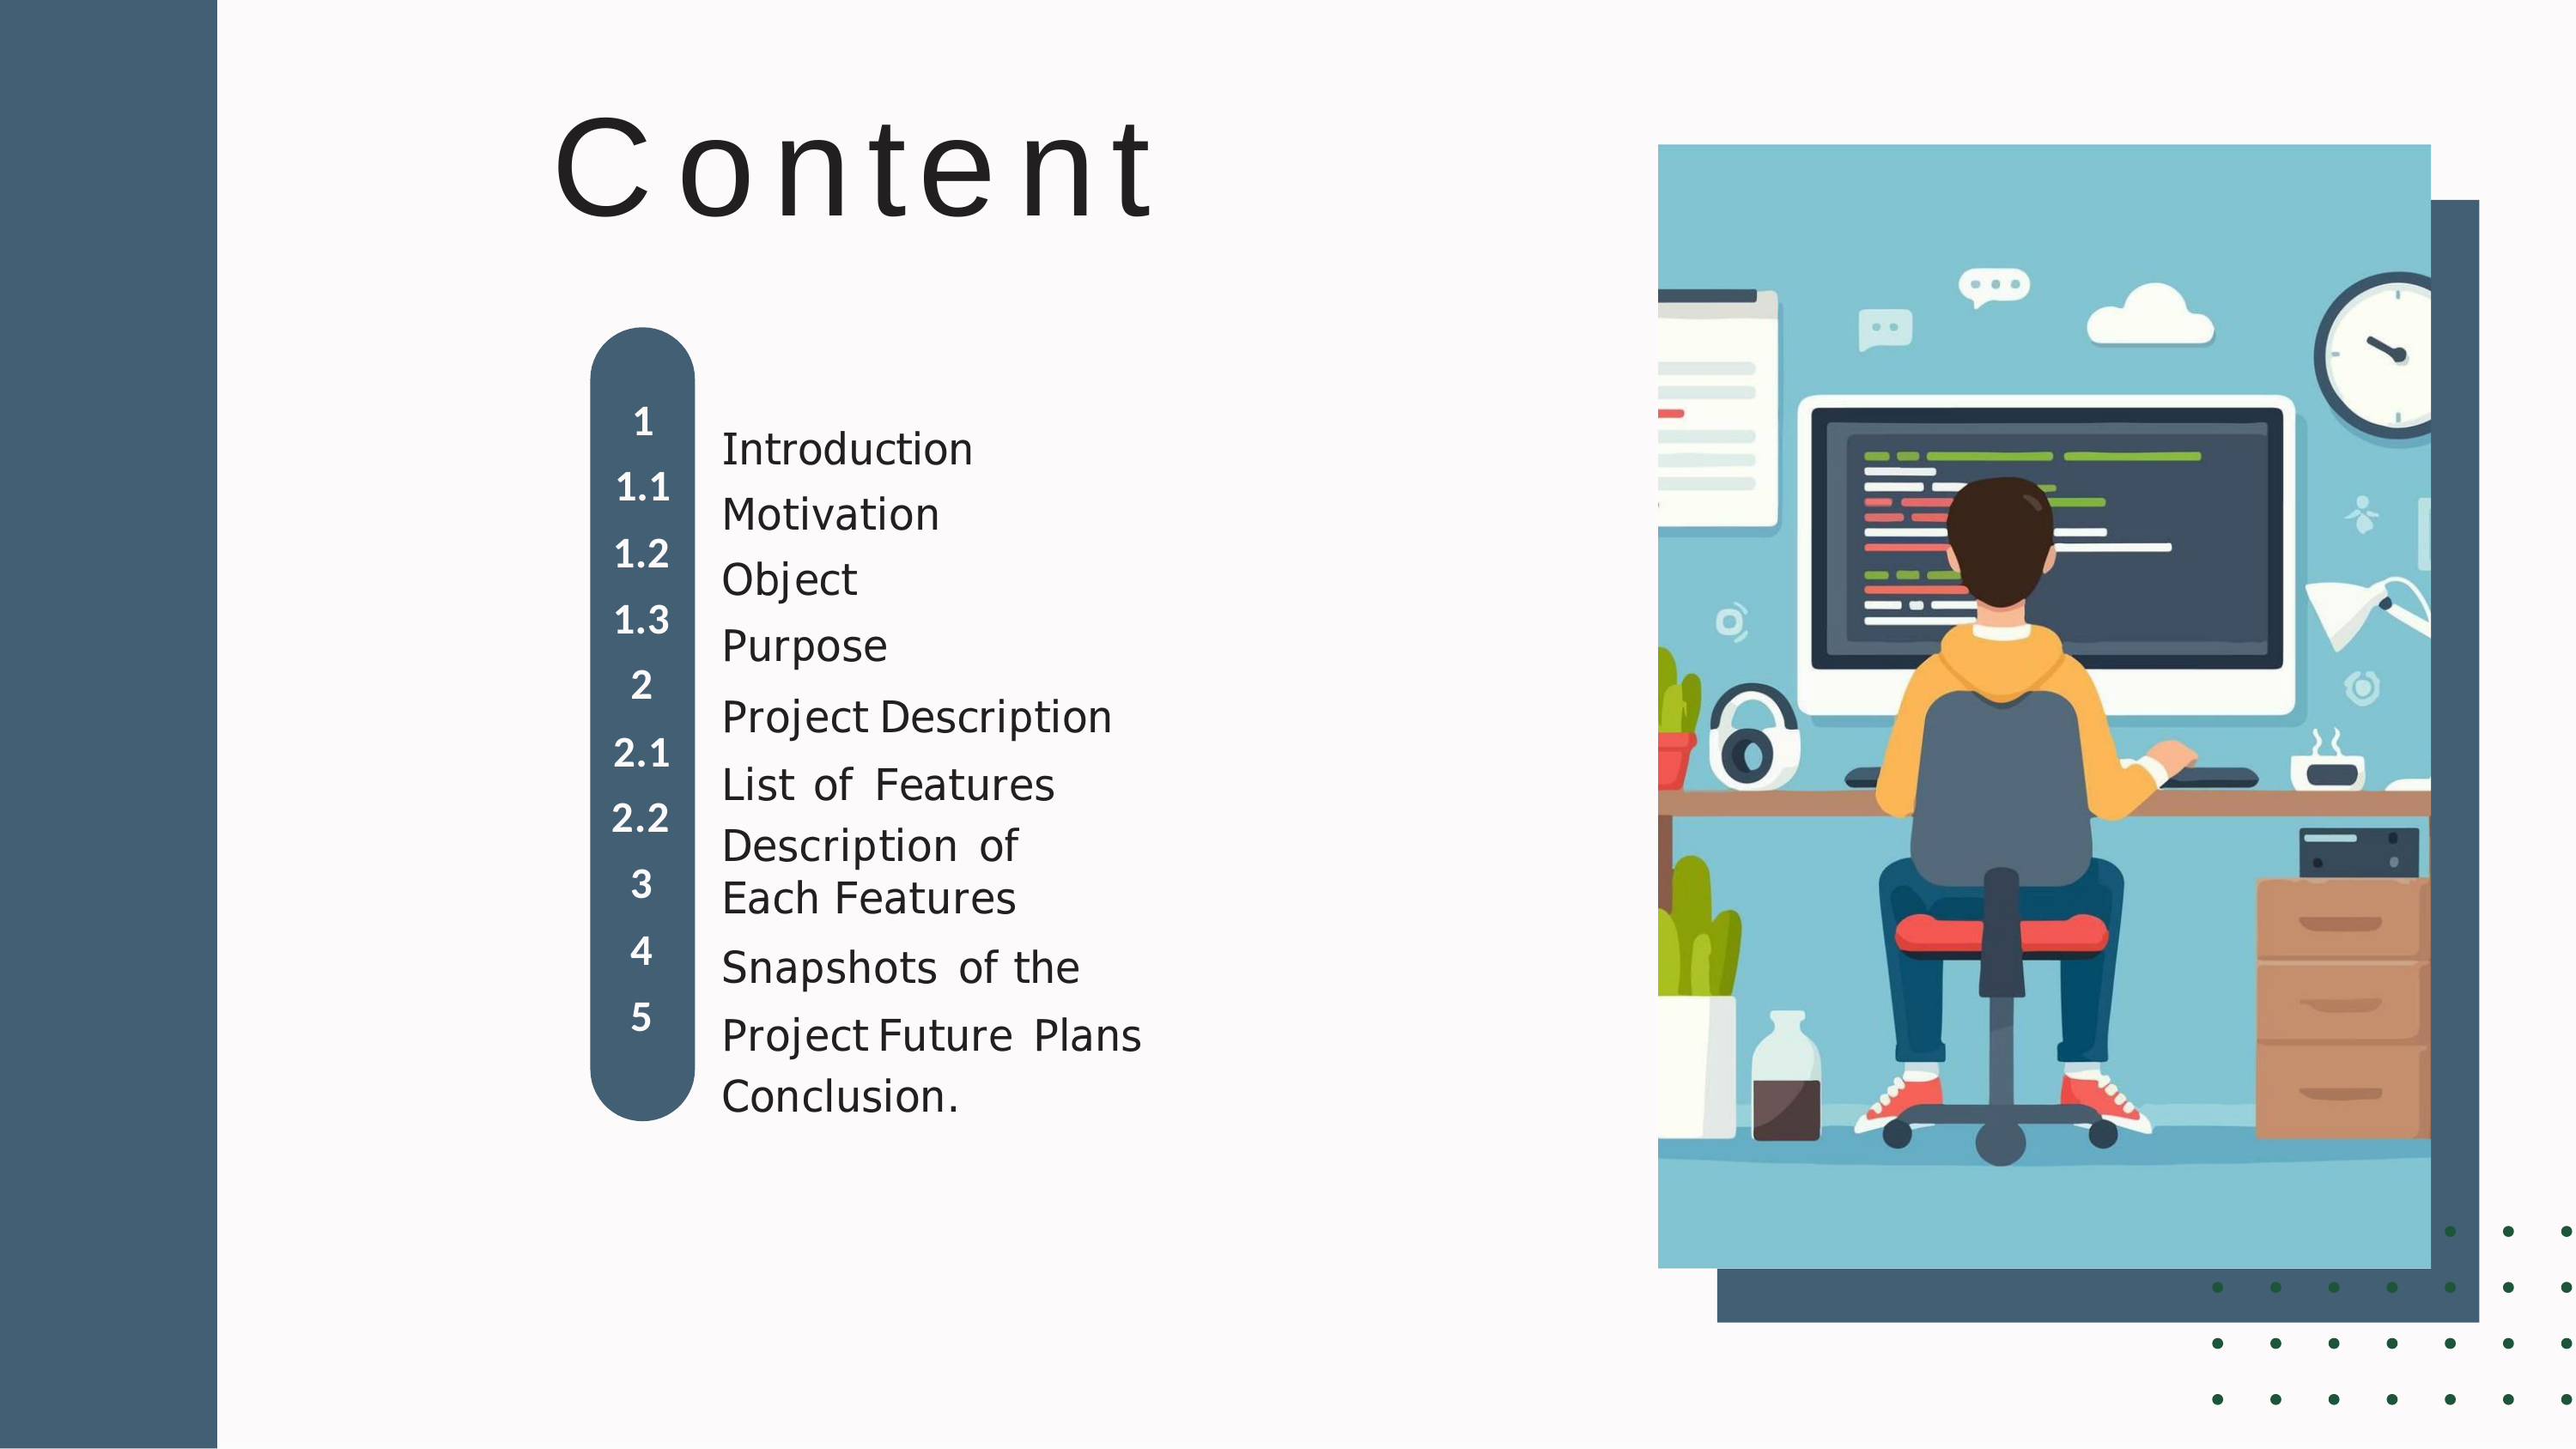

Content

1
1.1
1.2
1.3
2
2.1
2.2
3
4
5
Introduction Motivation Object Purpose
Project Description List	of  Features
Description  of Each Features
Snapshots	of the  Project Future  Plans
Conclusion.